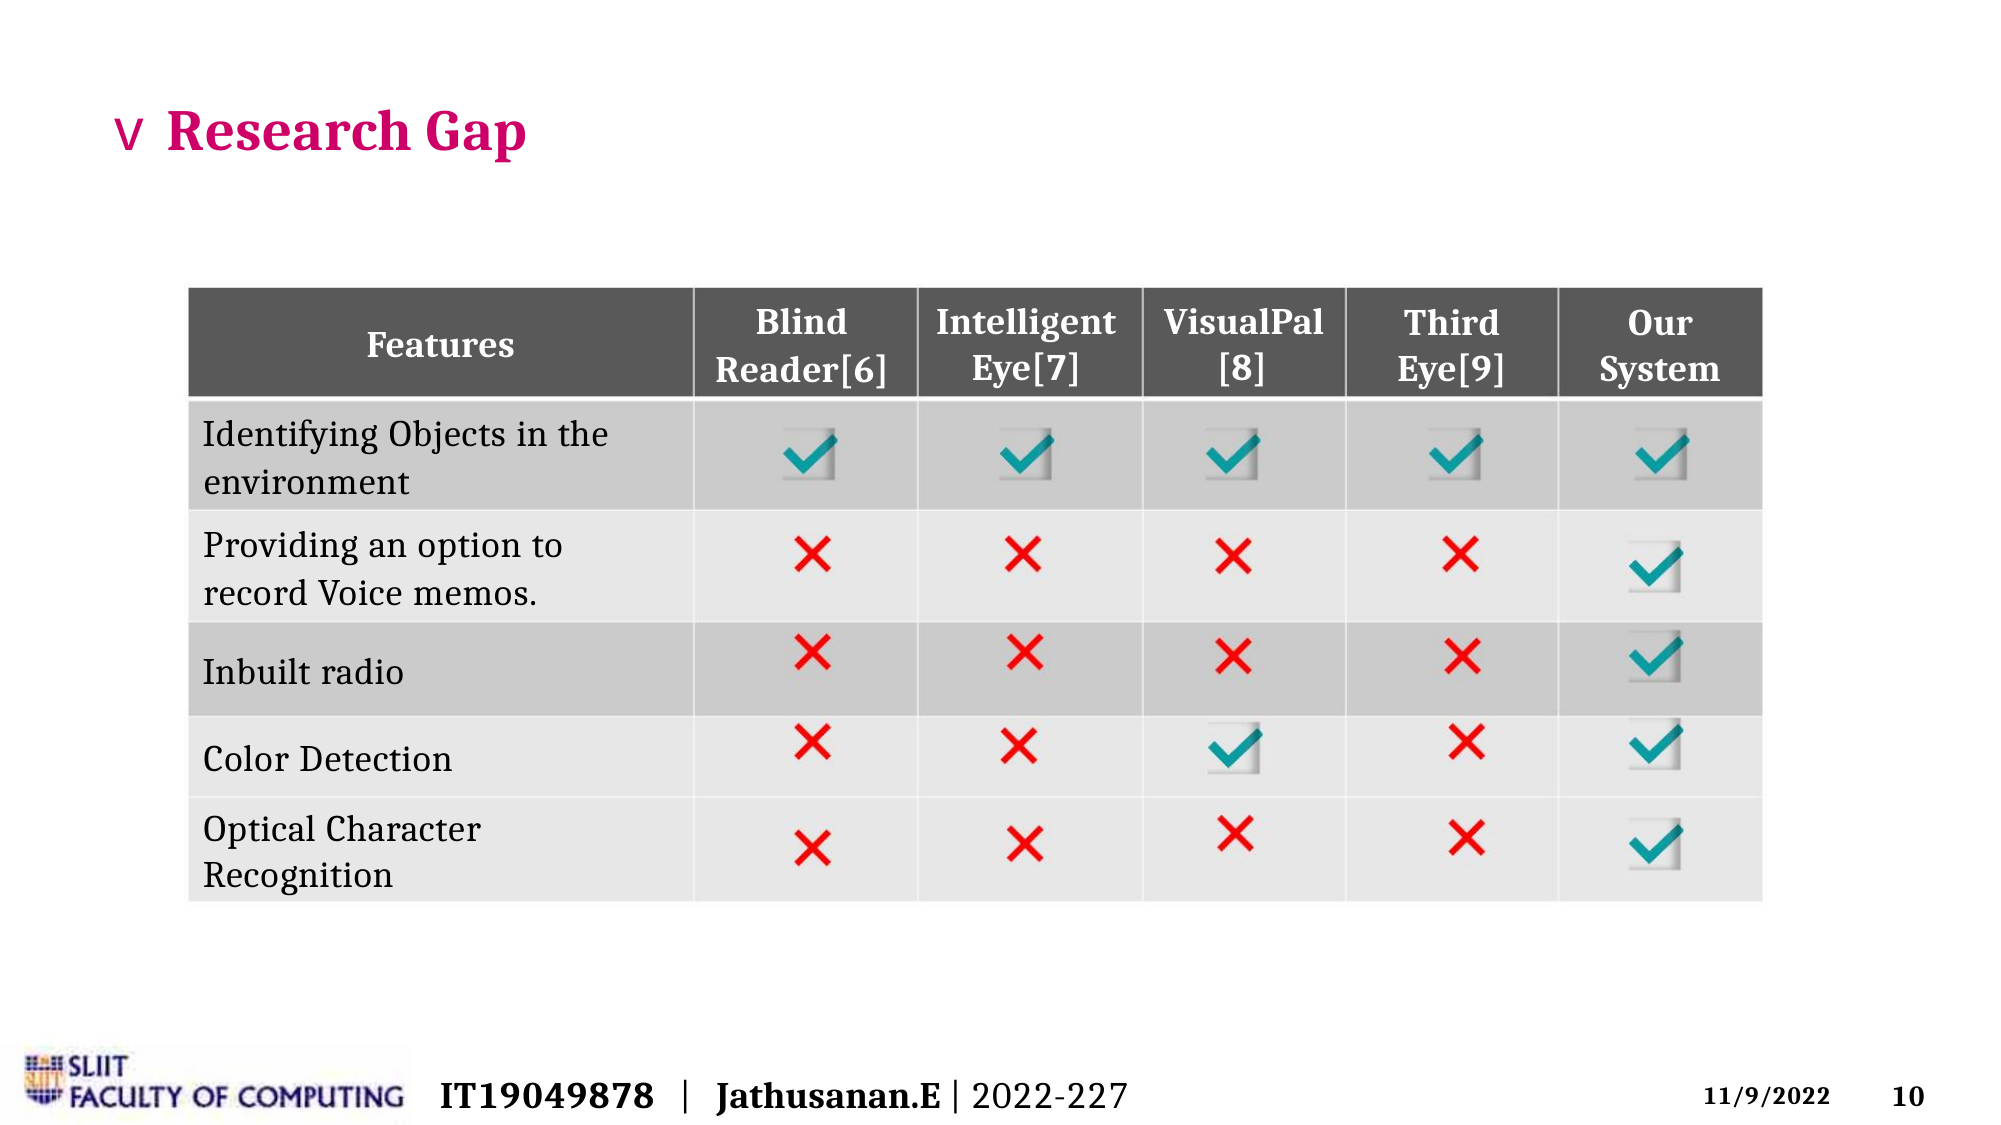

v Research Gap
Blind
Reader[6]
Intelligent VisualPal
Eye[7] [8]
Third
Eye[9]
Our
System
Features
Identifying Objects in the
environment
Providing an option to
record Voice memos.
Inbuilt radio
Color Detection
Optical Character
Recognition
IT19049878 | Jathusanan.E | 2022-227
10
11/9/2022